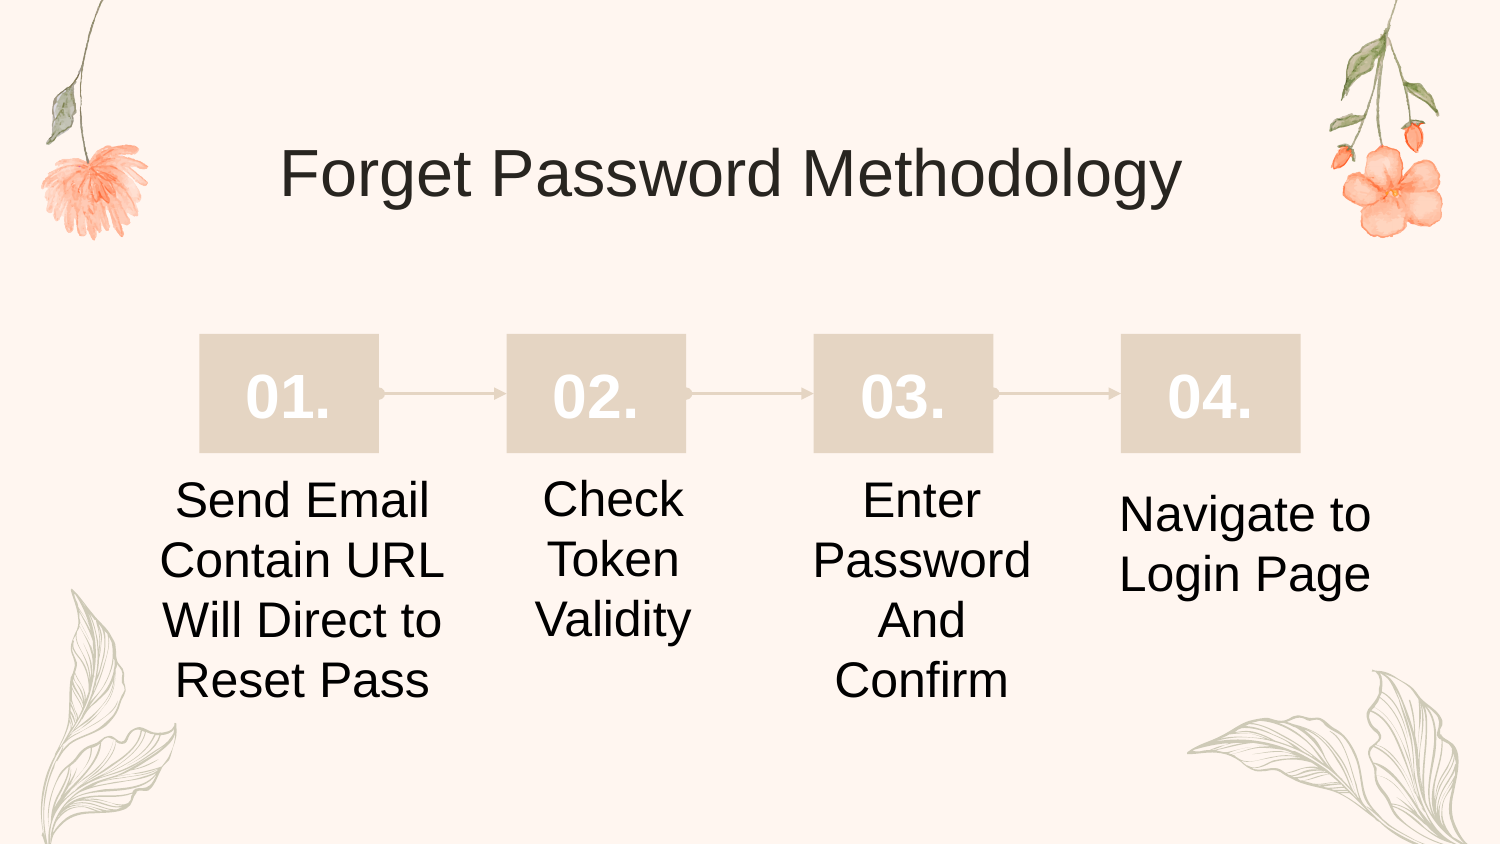

# Forget Password Methodology
01.
03.
02.
04.
Send Email
Contain URL
Will Direct to
Reset Pass
Enter Password
And
Confirm
Check Token Validity
Navigate to
Login Page